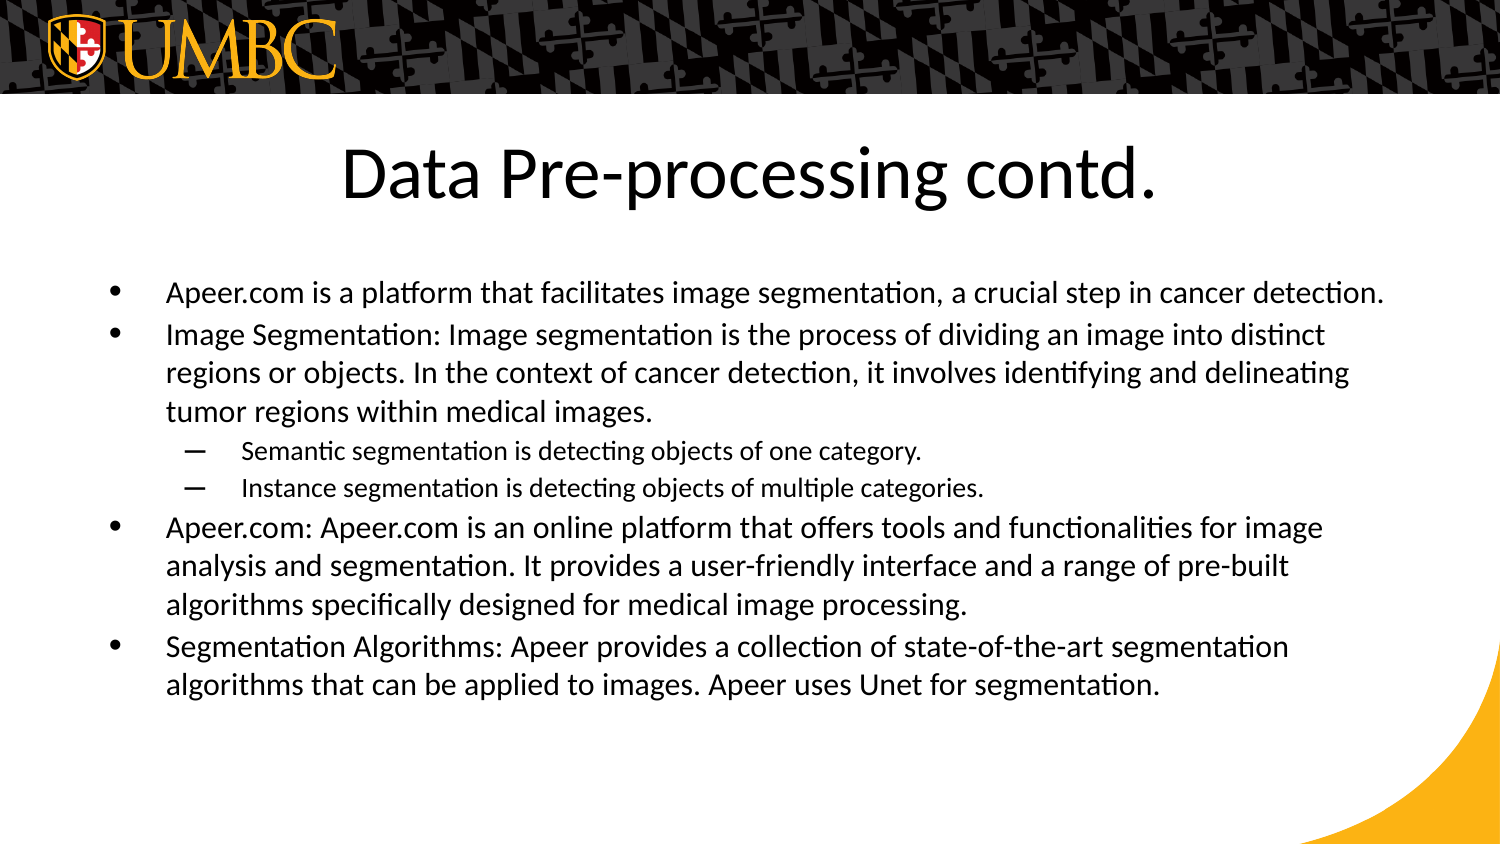

# Data Pre-processing contd.
Apeer.com is a platform that facilitates image segmentation, a crucial step in cancer detection.
Image Segmentation: Image segmentation is the process of dividing an image into distinct regions or objects. In the context of cancer detection, it involves identifying and delineating tumor regions within medical images.
Semantic segmentation is detecting objects of one category.
Instance segmentation is detecting objects of multiple categories.
Apeer.com: Apeer.com is an online platform that offers tools and functionalities for image analysis and segmentation. It provides a user-friendly interface and a range of pre-built algorithms specifically designed for medical image processing.
Segmentation Algorithms: Apeer provides a collection of state-of-the-art segmentation algorithms that can be applied to images. Apeer uses Unet for segmentation.